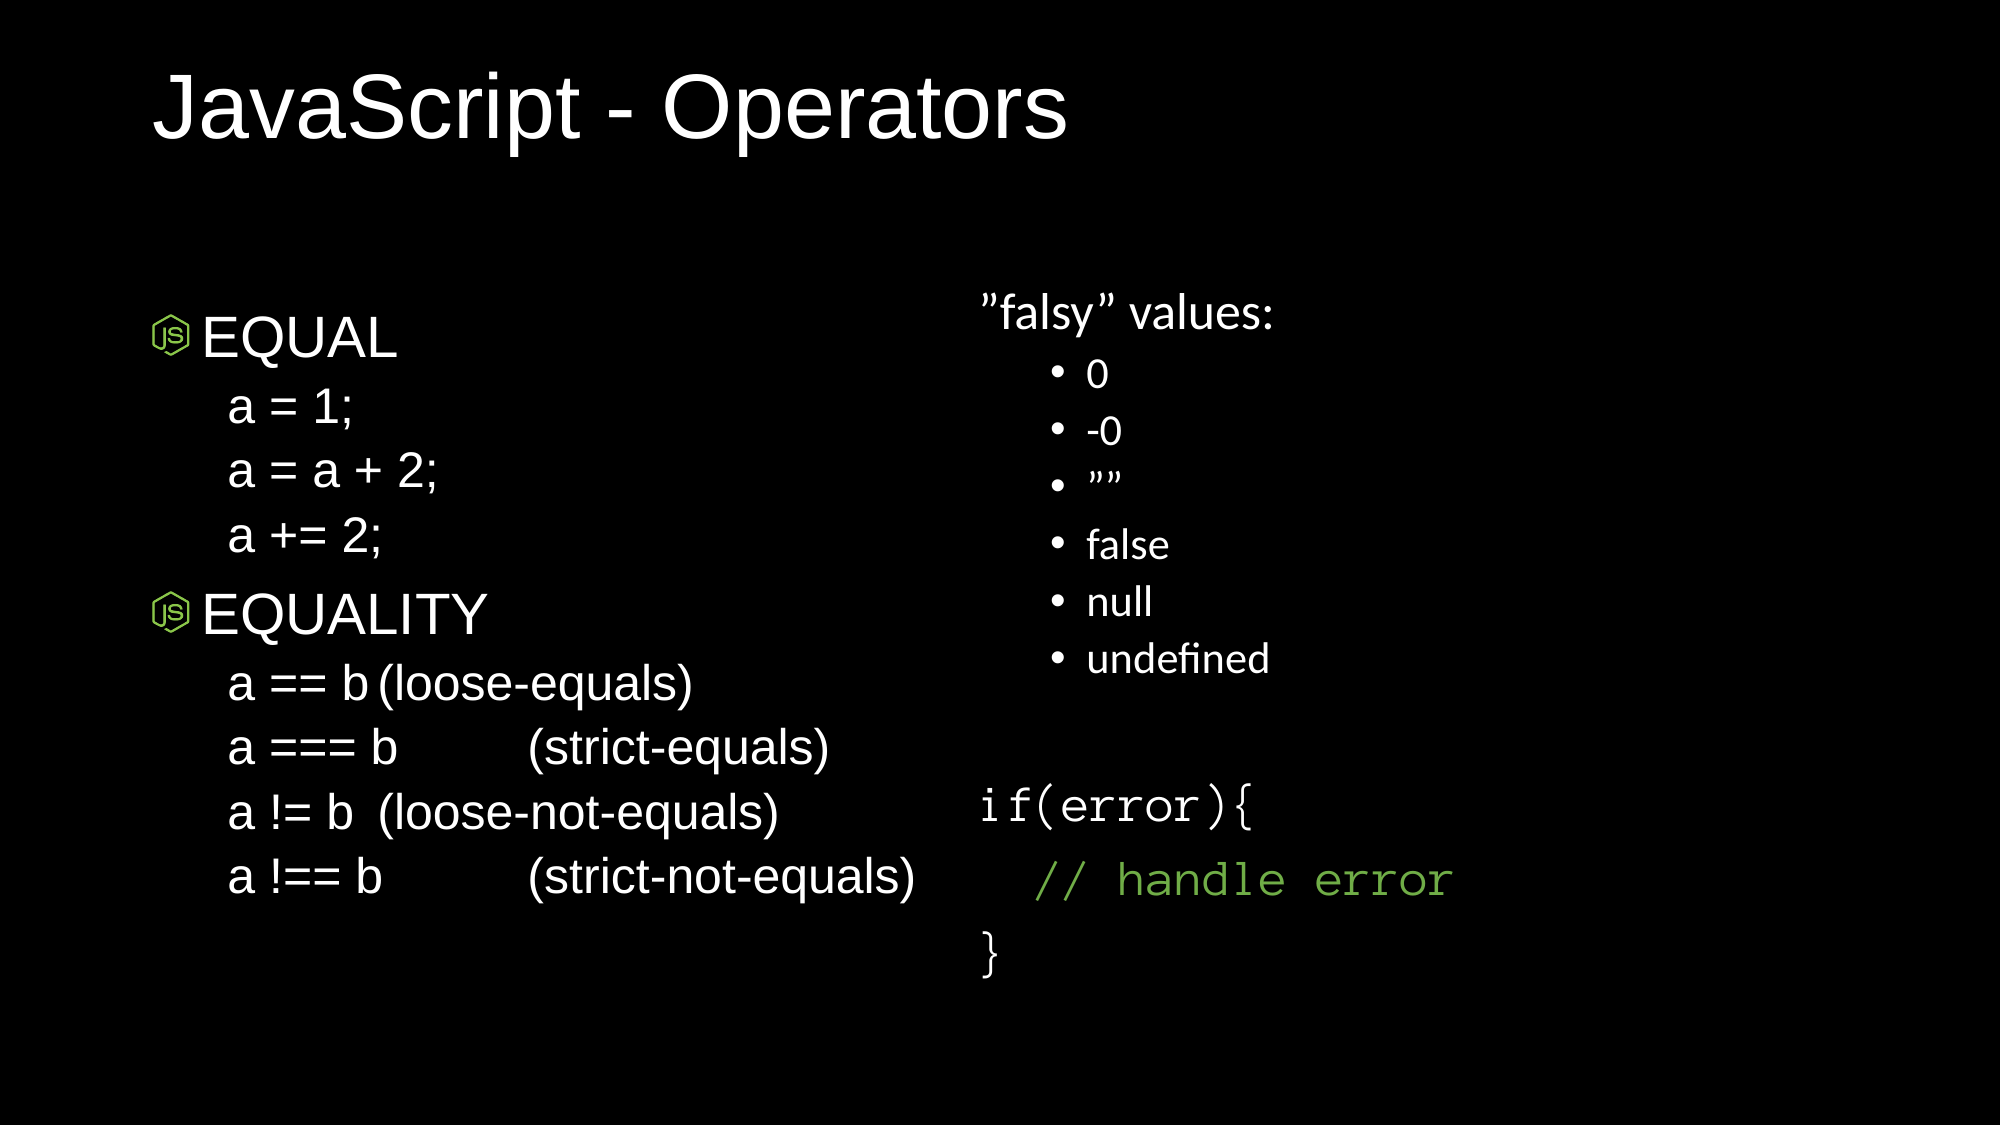

# JavaScript - Operators
”falsy” values:
0
-0
””
false
null
undefined

if(error){
  // handle error
}
EQUAL
a = 1;
a = a + 2;
a += 2;
EQUALITY
a == b	(loose-equals)
a === b 	(strict-equals)
a != b	(loose-not-equals)
a !== b	(strict-not-equals)